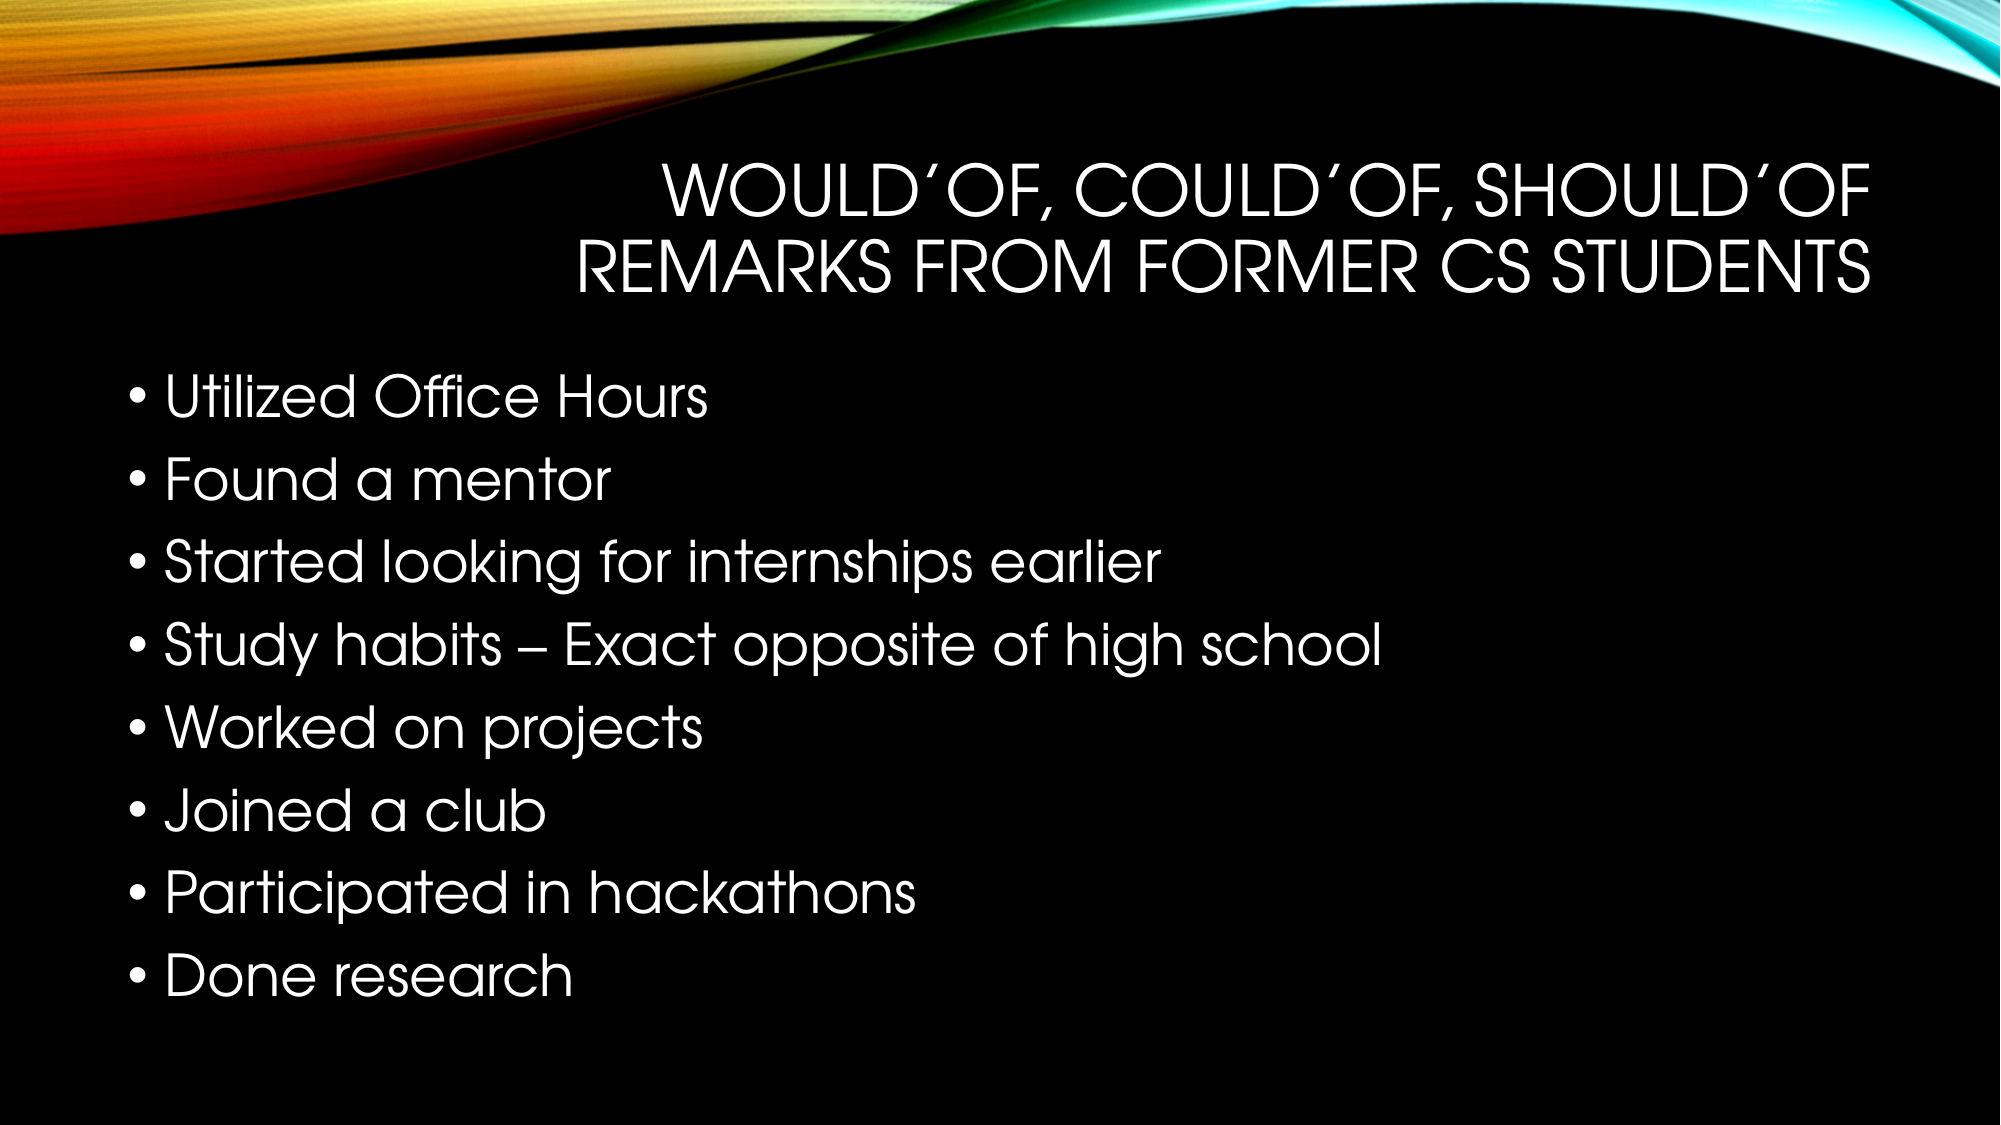

# Would’of, could’of, should’of remarks from former CS Students
Utilized Office Hours
Found a mentor
Started looking for internships earlier
Study habits – Exact opposite of high school
Worked on projects
Joined a club
Participated in hackathons
Done research